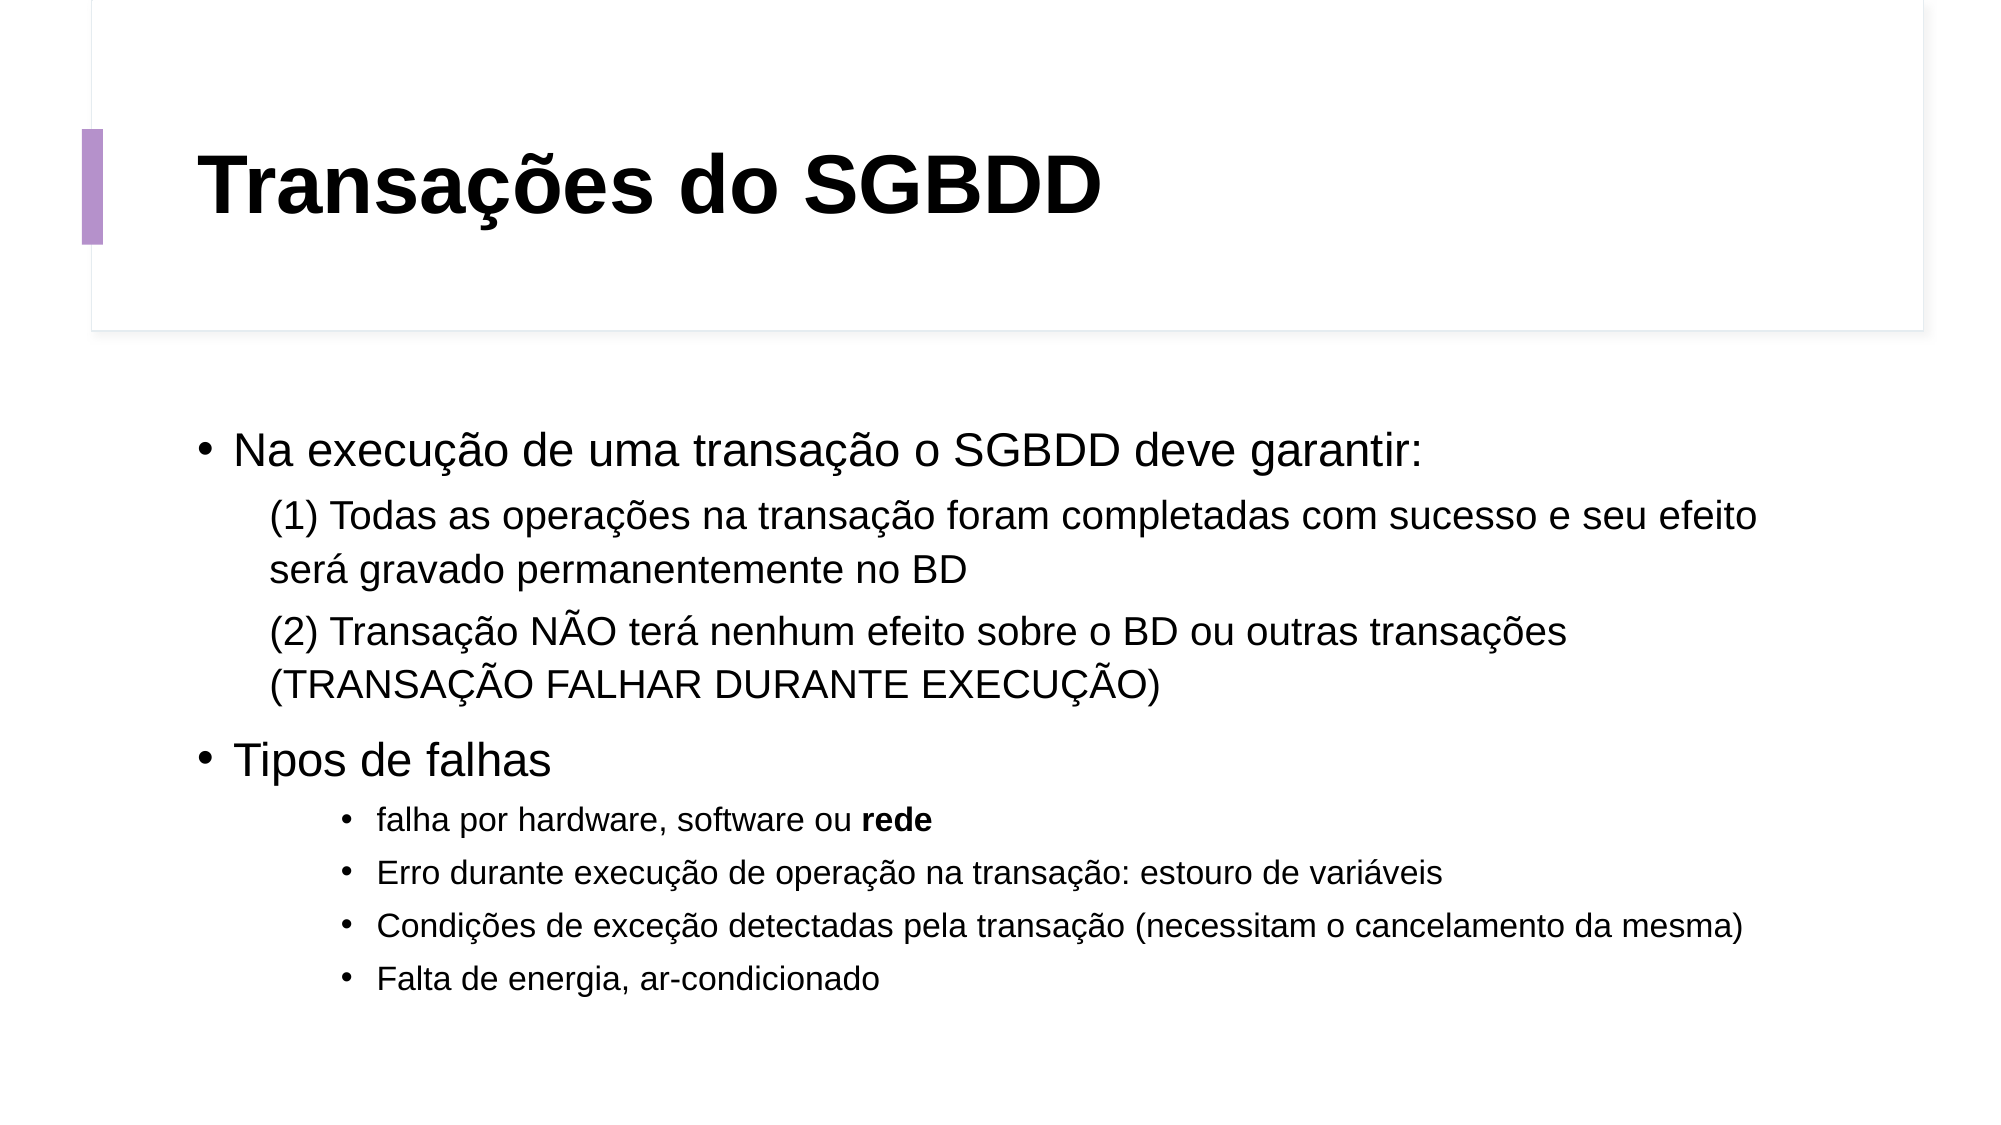

# Transações do SGBDD
Na execução de uma transação o SGBDD deve garantir:
(1) Todas as operações na transação foram completadas com sucesso e seu efeito será gravado permanentemente no BD
(2) Transação NÃO terá nenhum efeito sobre o BD ou outras transações (TRANSAÇÃO FALHAR DURANTE EXECUÇÃO)
Tipos de falhas
falha por hardware, software ou rede
Erro durante execução de operação na transação: estouro de variáveis
Condições de exceção detectadas pela transação (necessitam o cancelamento da mesma)
Falta de energia, ar-condicionado